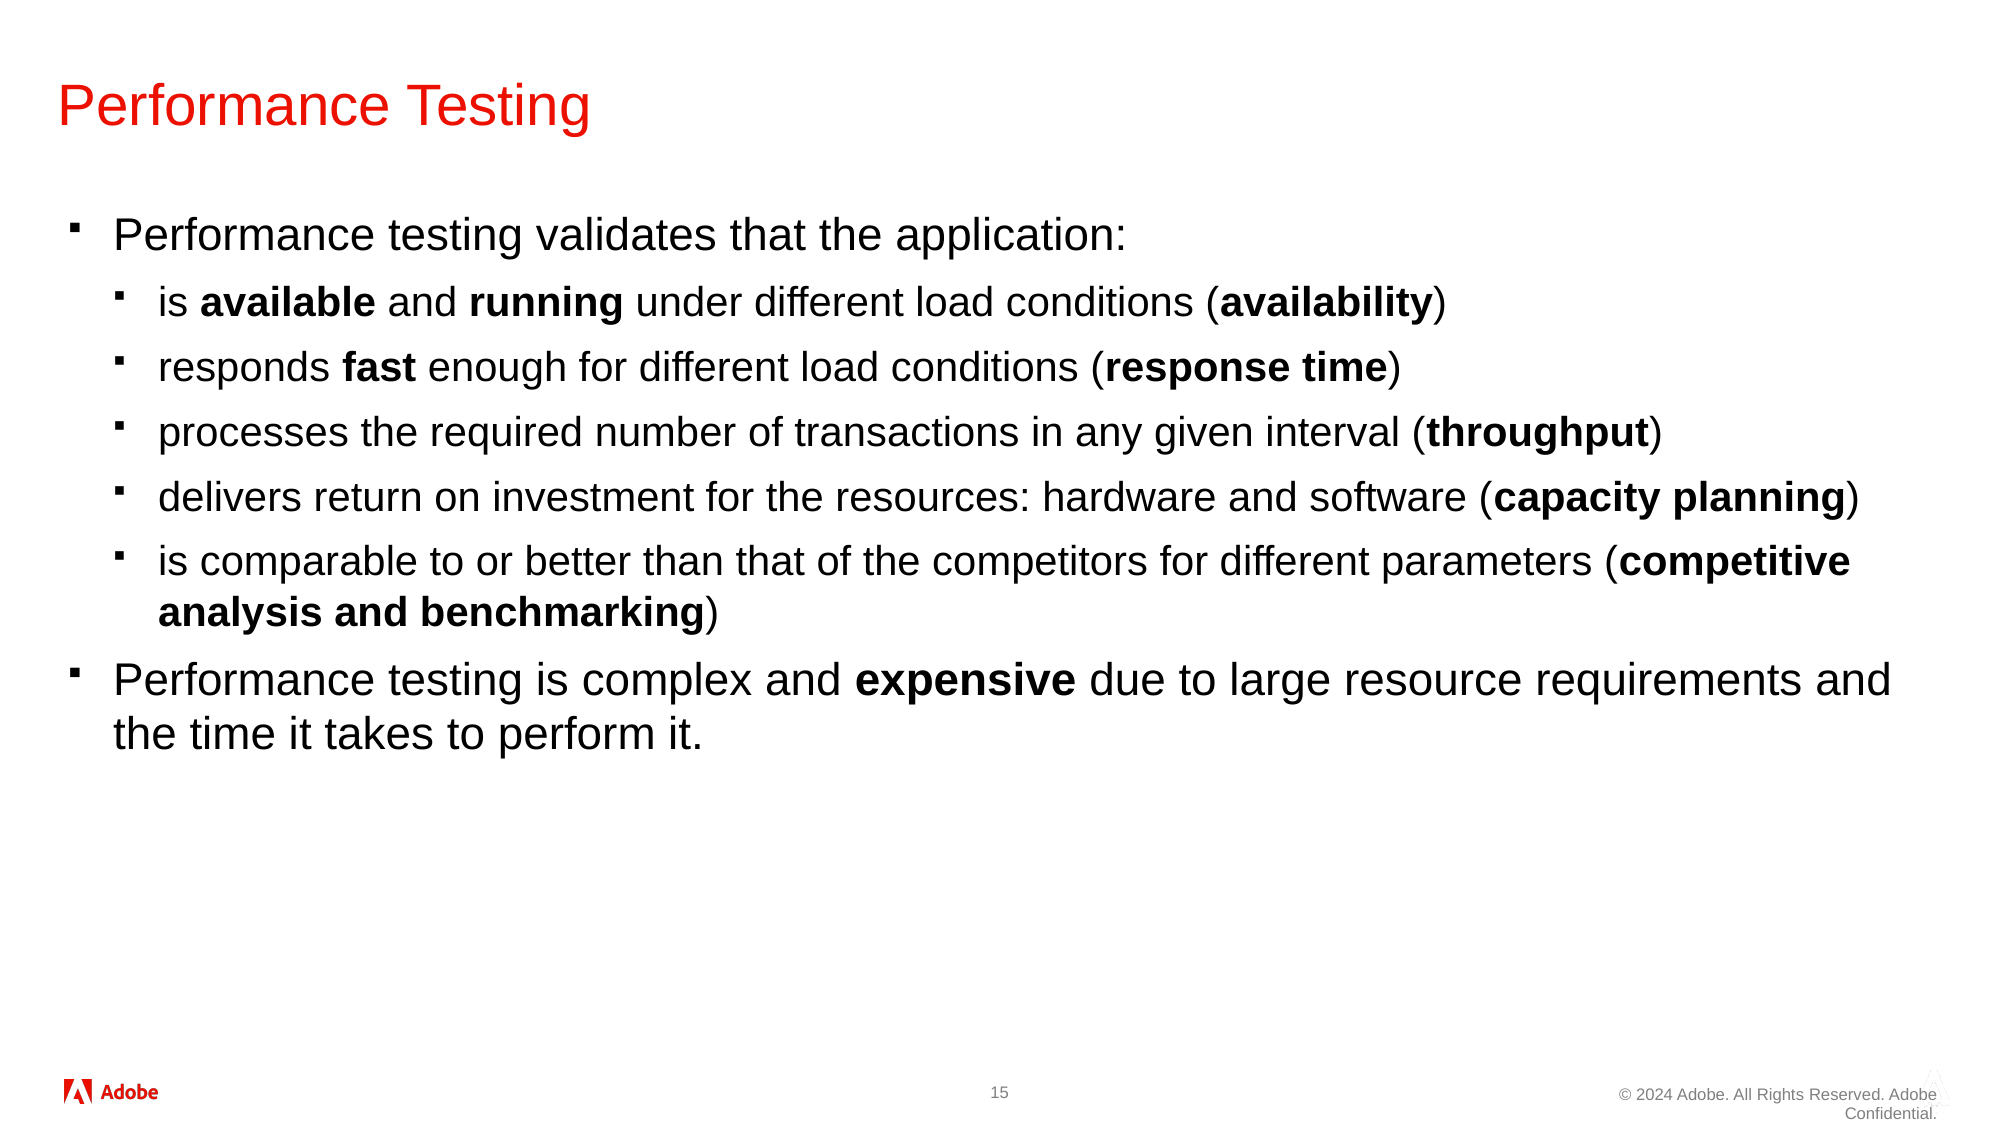

# Performance Testing
Performance testing validates that the application:
is available and running under different load conditions (availability)
responds fast enough for different load conditions (response time)
processes the required number of transactions in any given interval (throughput)
delivers return on investment for the resources: hardware and software (capacity planning)
is comparable to or better than that of the competitors for different parameters (competitive analysis and benchmarking)
Performance testing is complex and expensive due to large resource requirements and the time it takes to perform it.
15